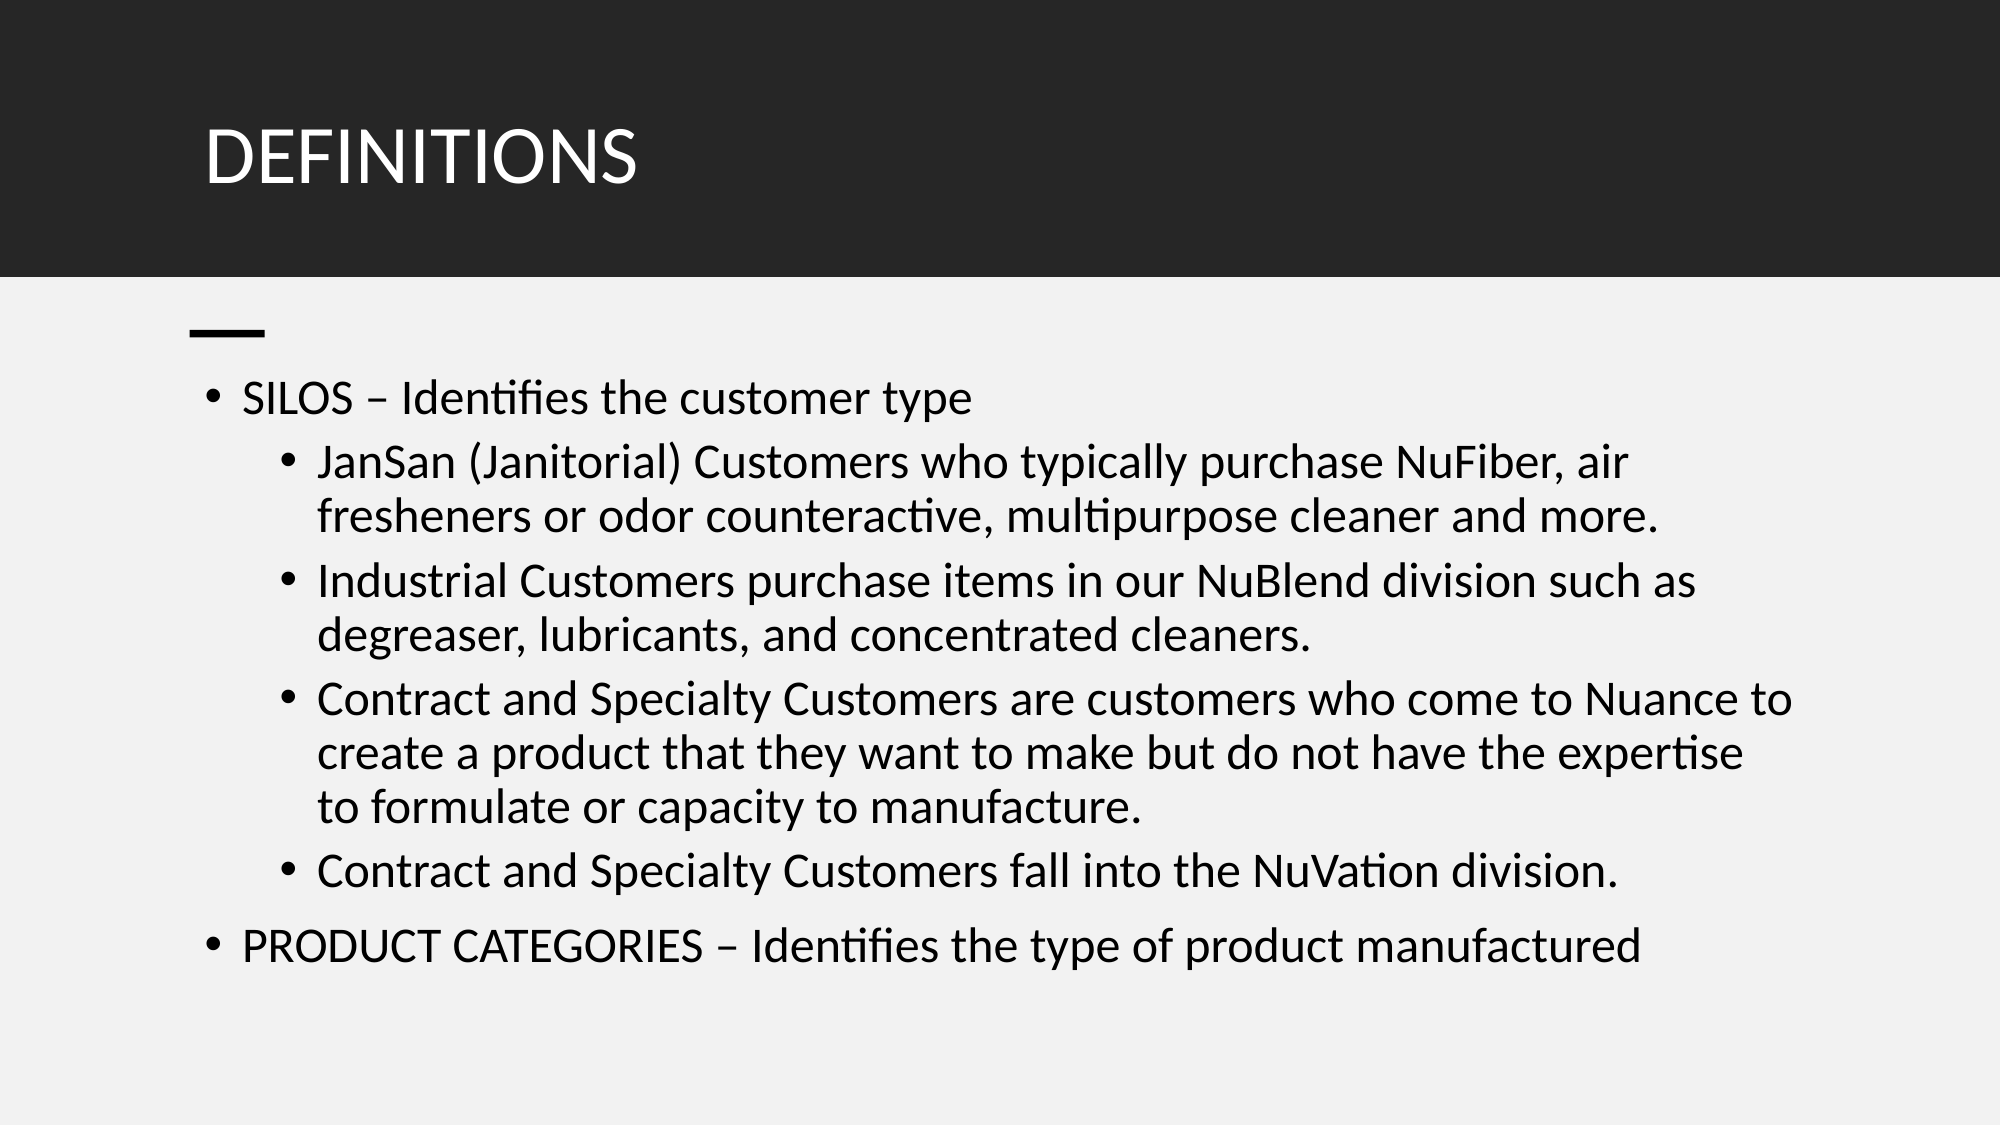

# DEFINITIONS

SILOS – Identifies the customer type
JanSan (Janitorial) Customers who typically purchase NuFiber, air fresheners or odor counteractive, multipurpose cleaner and more.
Industrial Customers purchase items in our NuBlend division such as degreaser, lubricants, and concentrated cleaners.
Contract and Specialty Customers are customers who come to Nuance to create a product that they want to make but do not have the expertise to formulate or capacity to manufacture.
Contract and Specialty Customers fall into the NuVation division.
PRODUCT CATEGORIES – Identifies the type of product manufactured